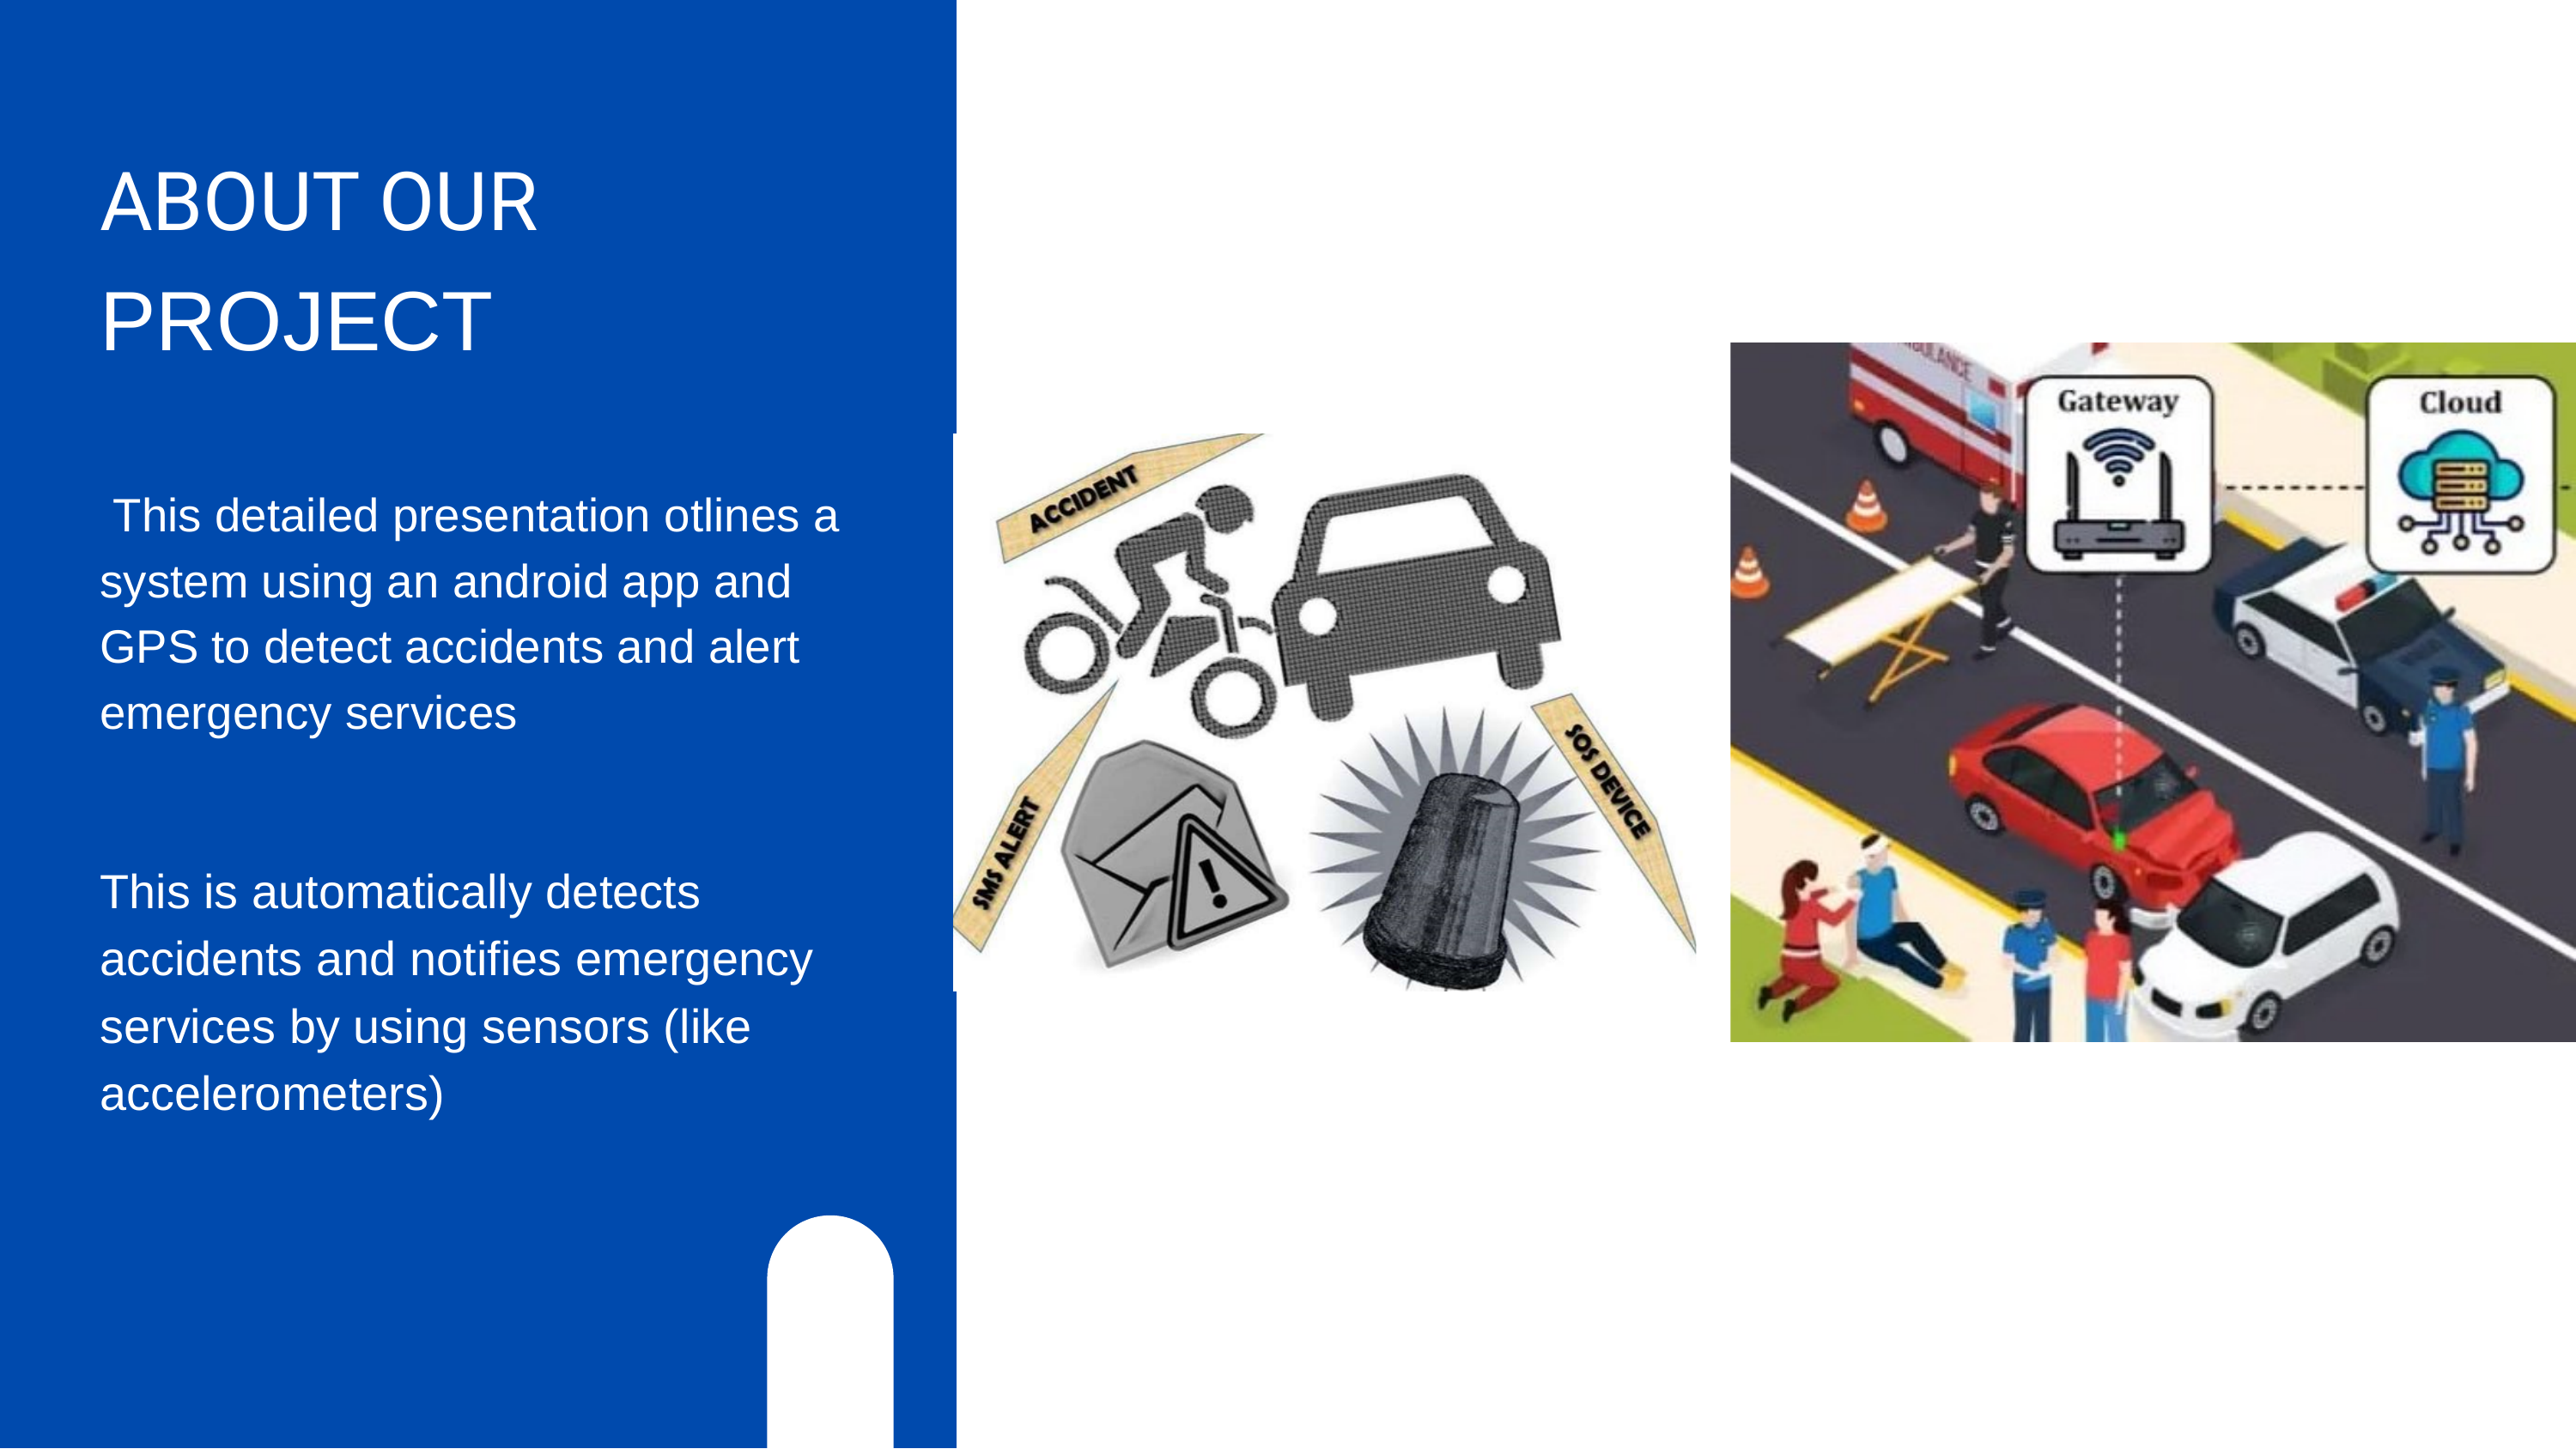

ABOUT OUR
PROJECT

 This detailed presentation otlines a system using an android app and GPS to detect accidents and alert emergency services
This is automatically detects accidents and notifies emergency services by using sensors (like accelerometers)